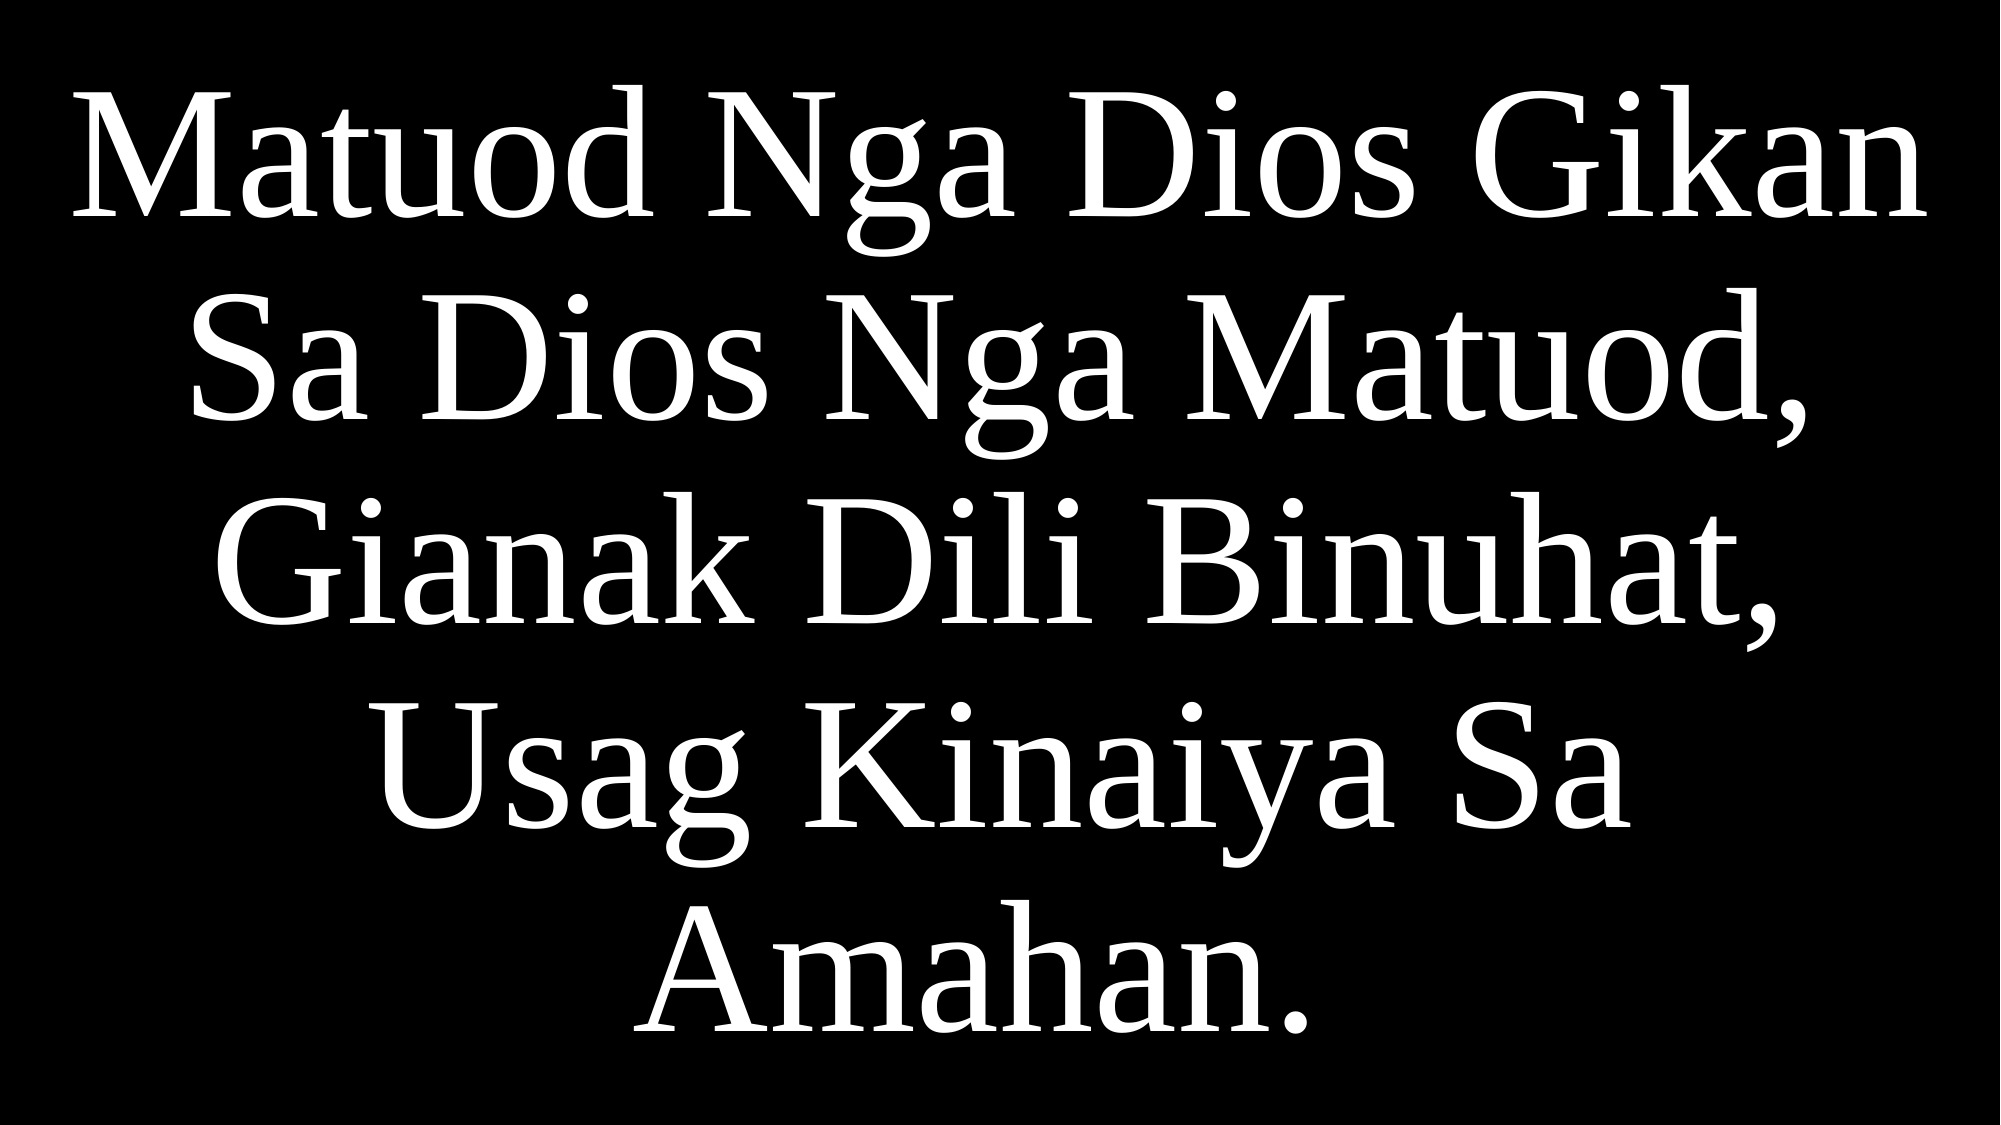

Matuod Nga Dios Gikan Sa Dios Nga Matuod, Gianak Dili Binuhat, Usag Kinaiya Sa Amahan.